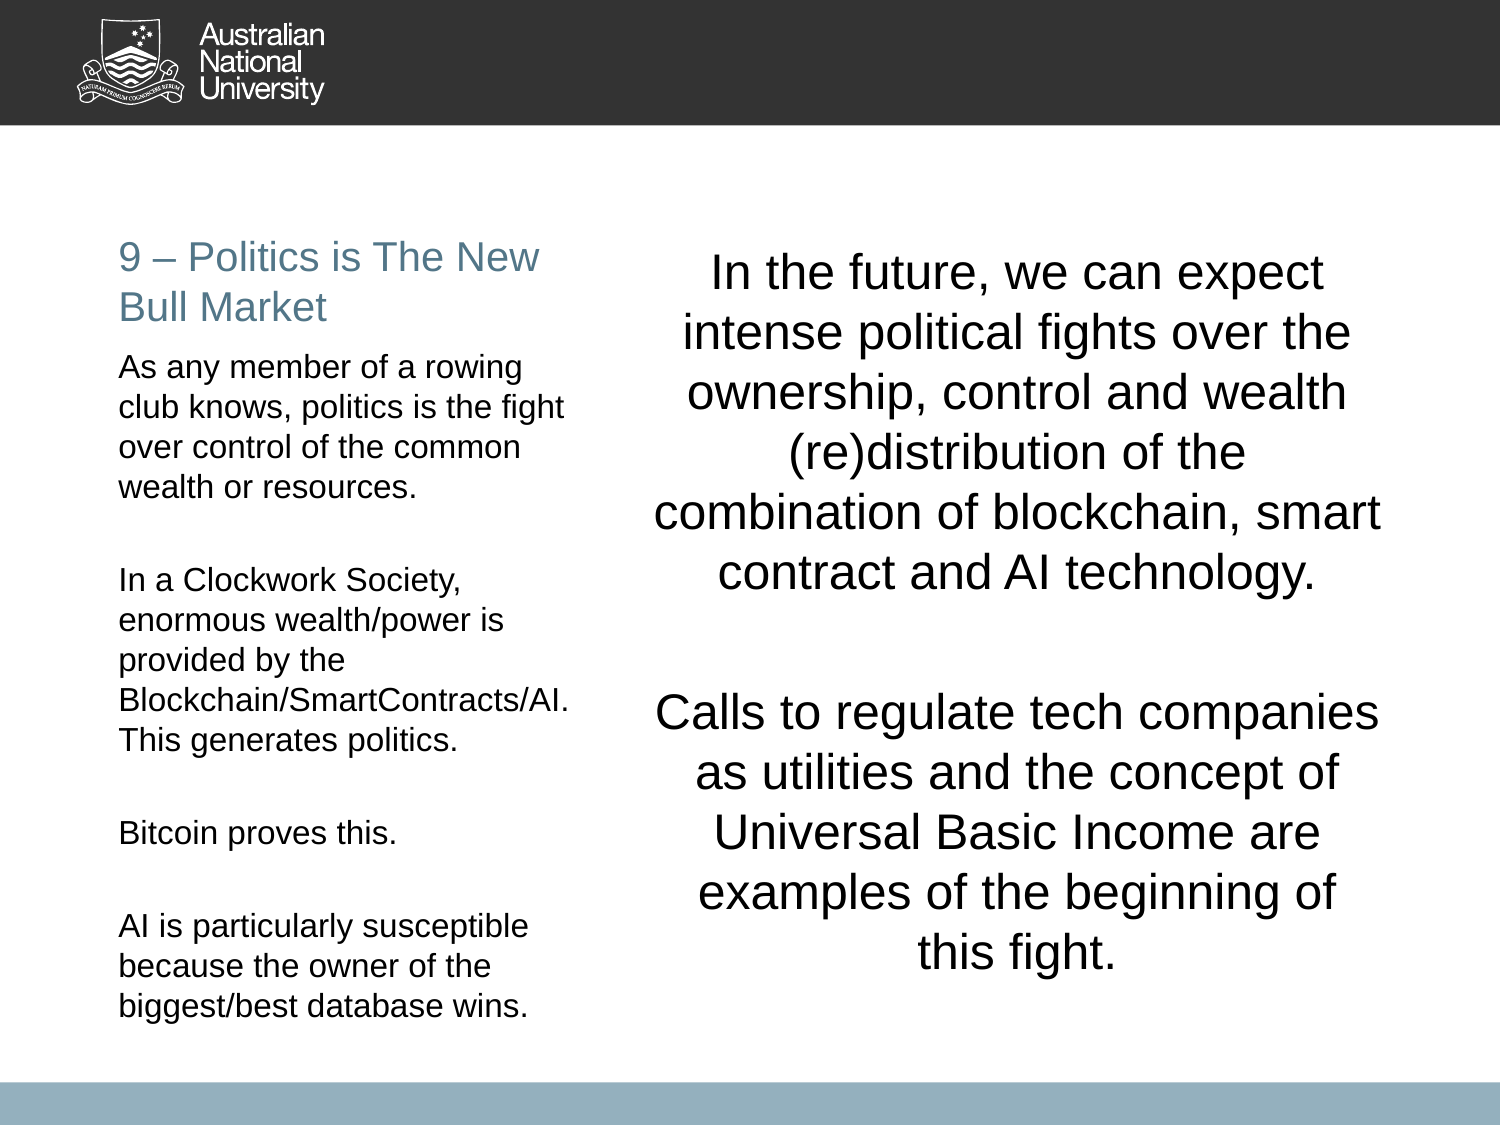

# 9 – Politics is The New Bull Market

In the future, we can expect intense political fights over the ownership, control and wealth (re)distribution of the combination of blockchain, smart contract and AI technology.

Calls to regulate tech companies as utilities and the concept of Universal Basic Income are examples of the beginning of this fight.

As any member of a rowing club knows, politics is the fight over control of the common wealth or resources.

In a Clockwork Society, enormous wealth/power is provided by the Blockchain/SmartContracts/AI. This generates politics.

Bitcoin proves this.

AI is particularly susceptible because the owner of the biggest/best database wins.